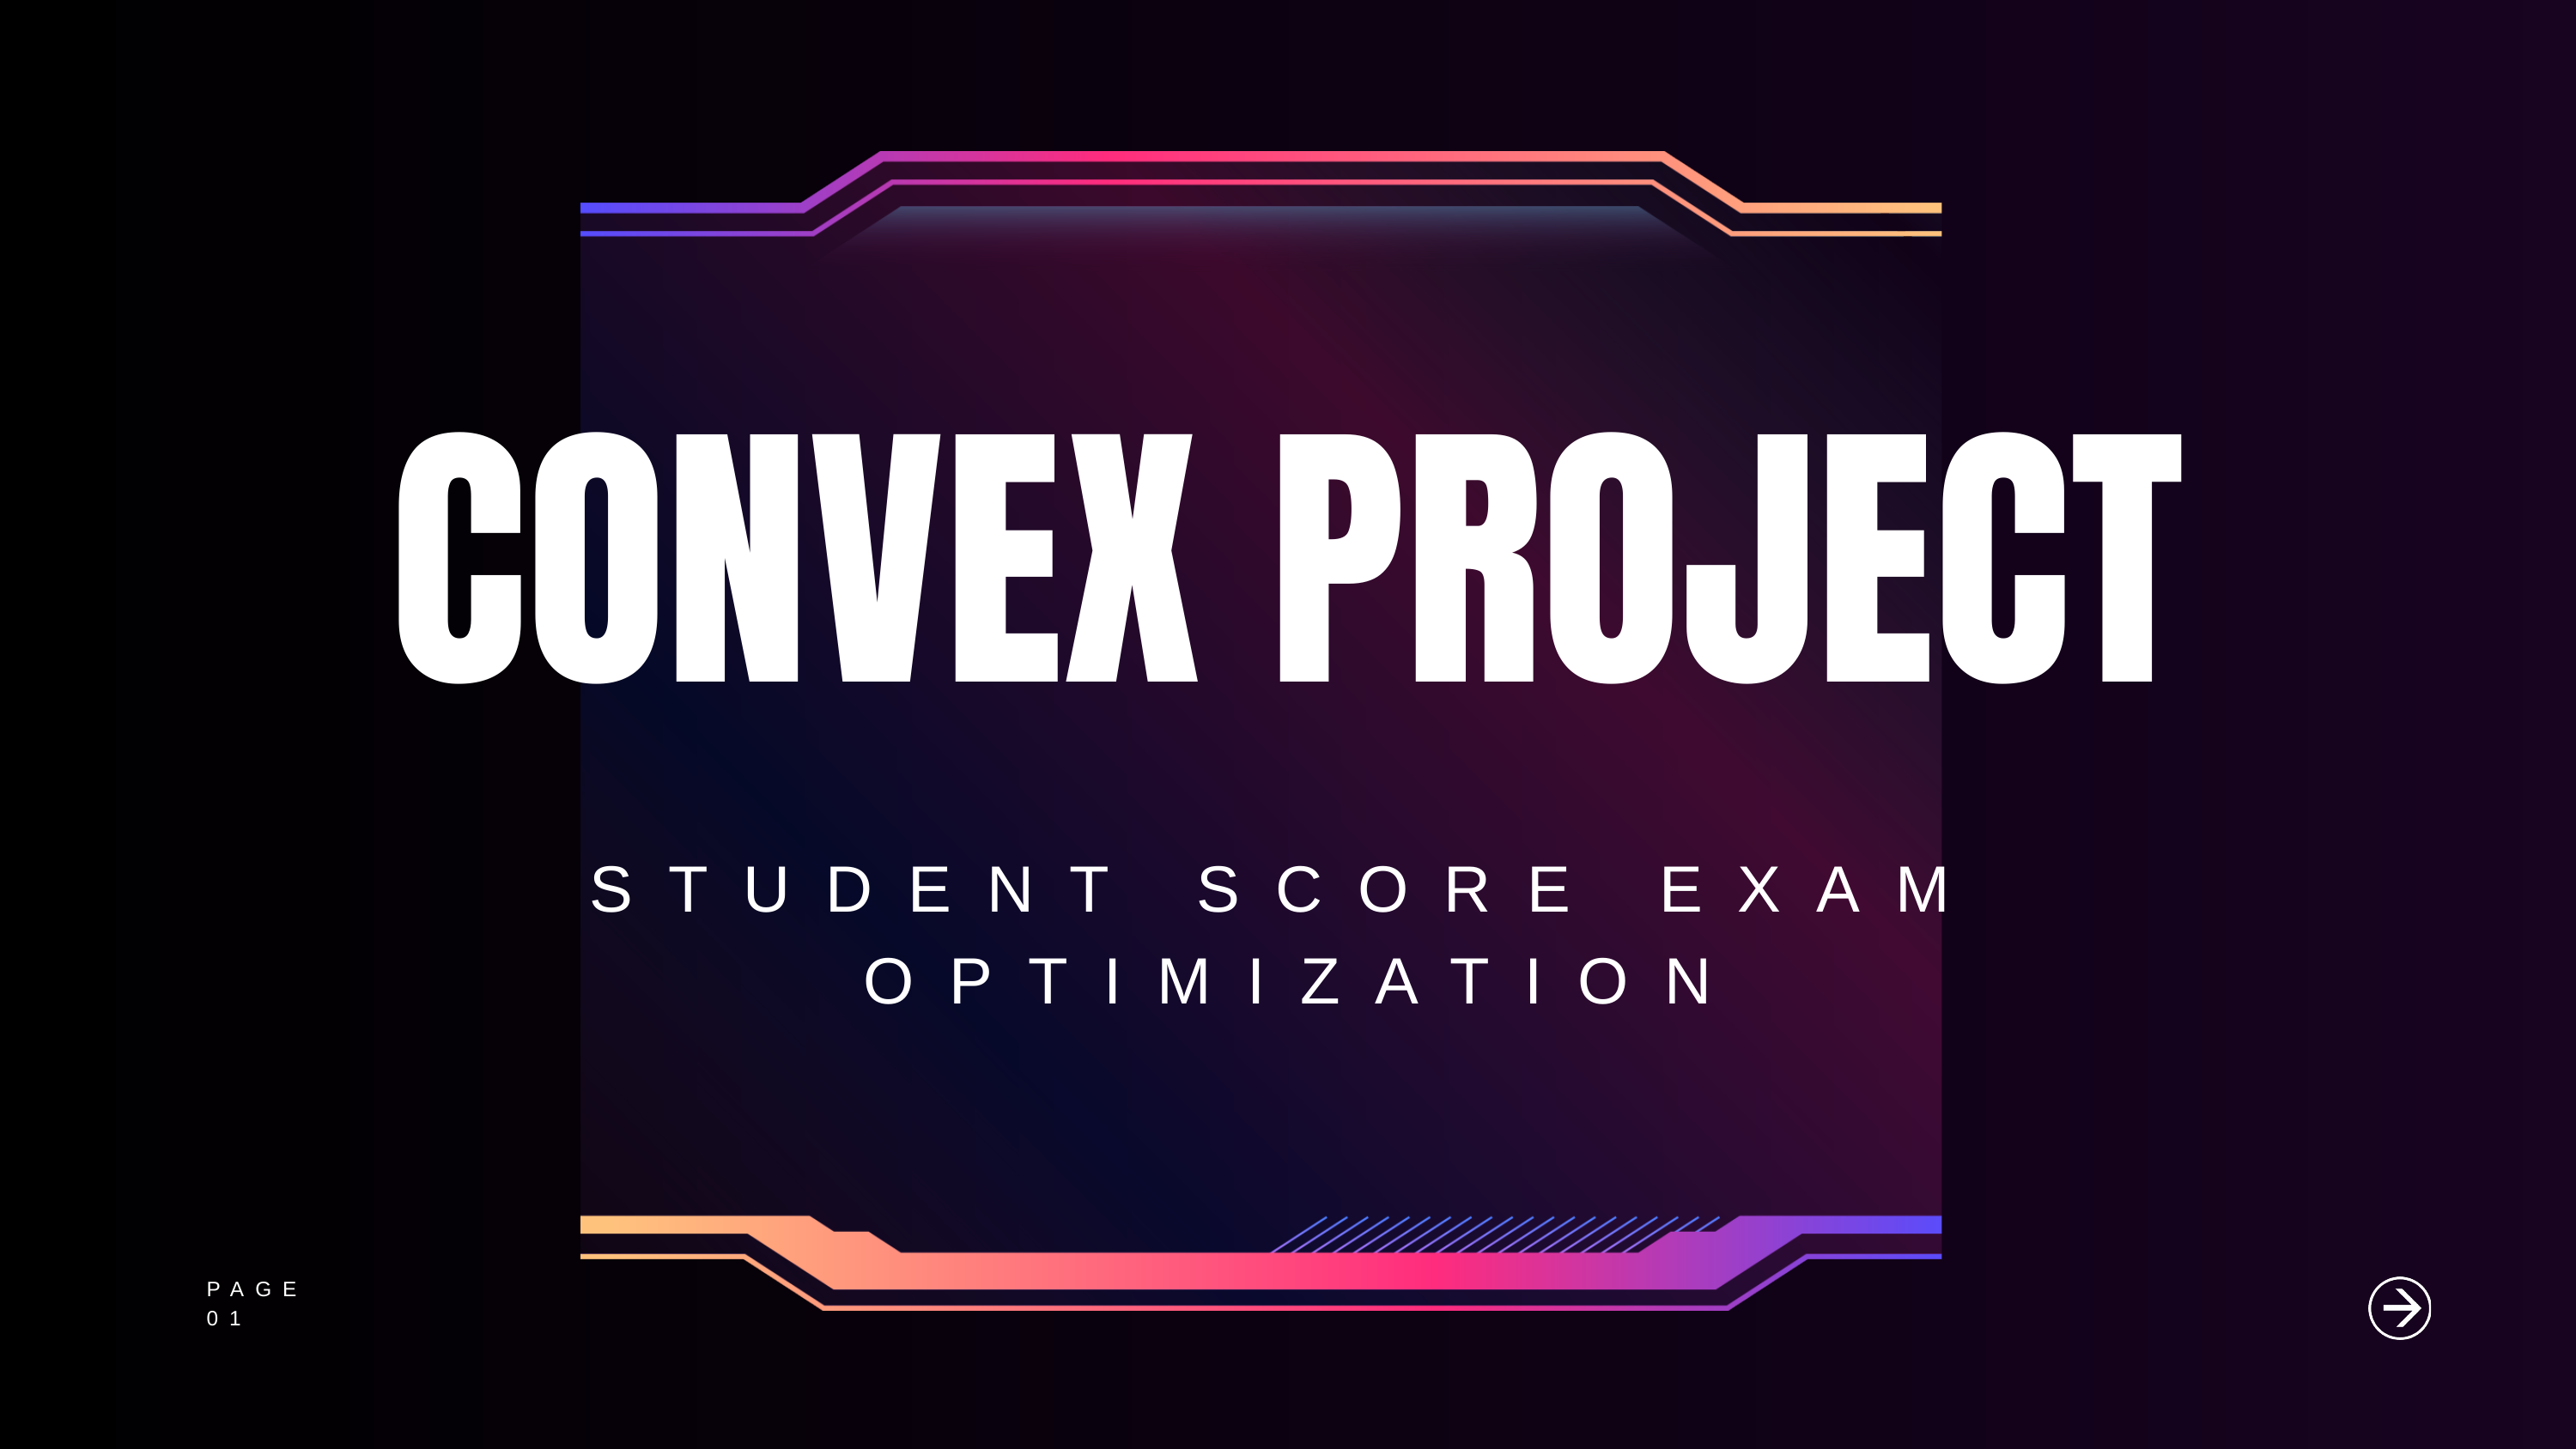

CONVEX PROJECT
STUDENT SCORE EXAM OPTIMIZATION
PAGE
01